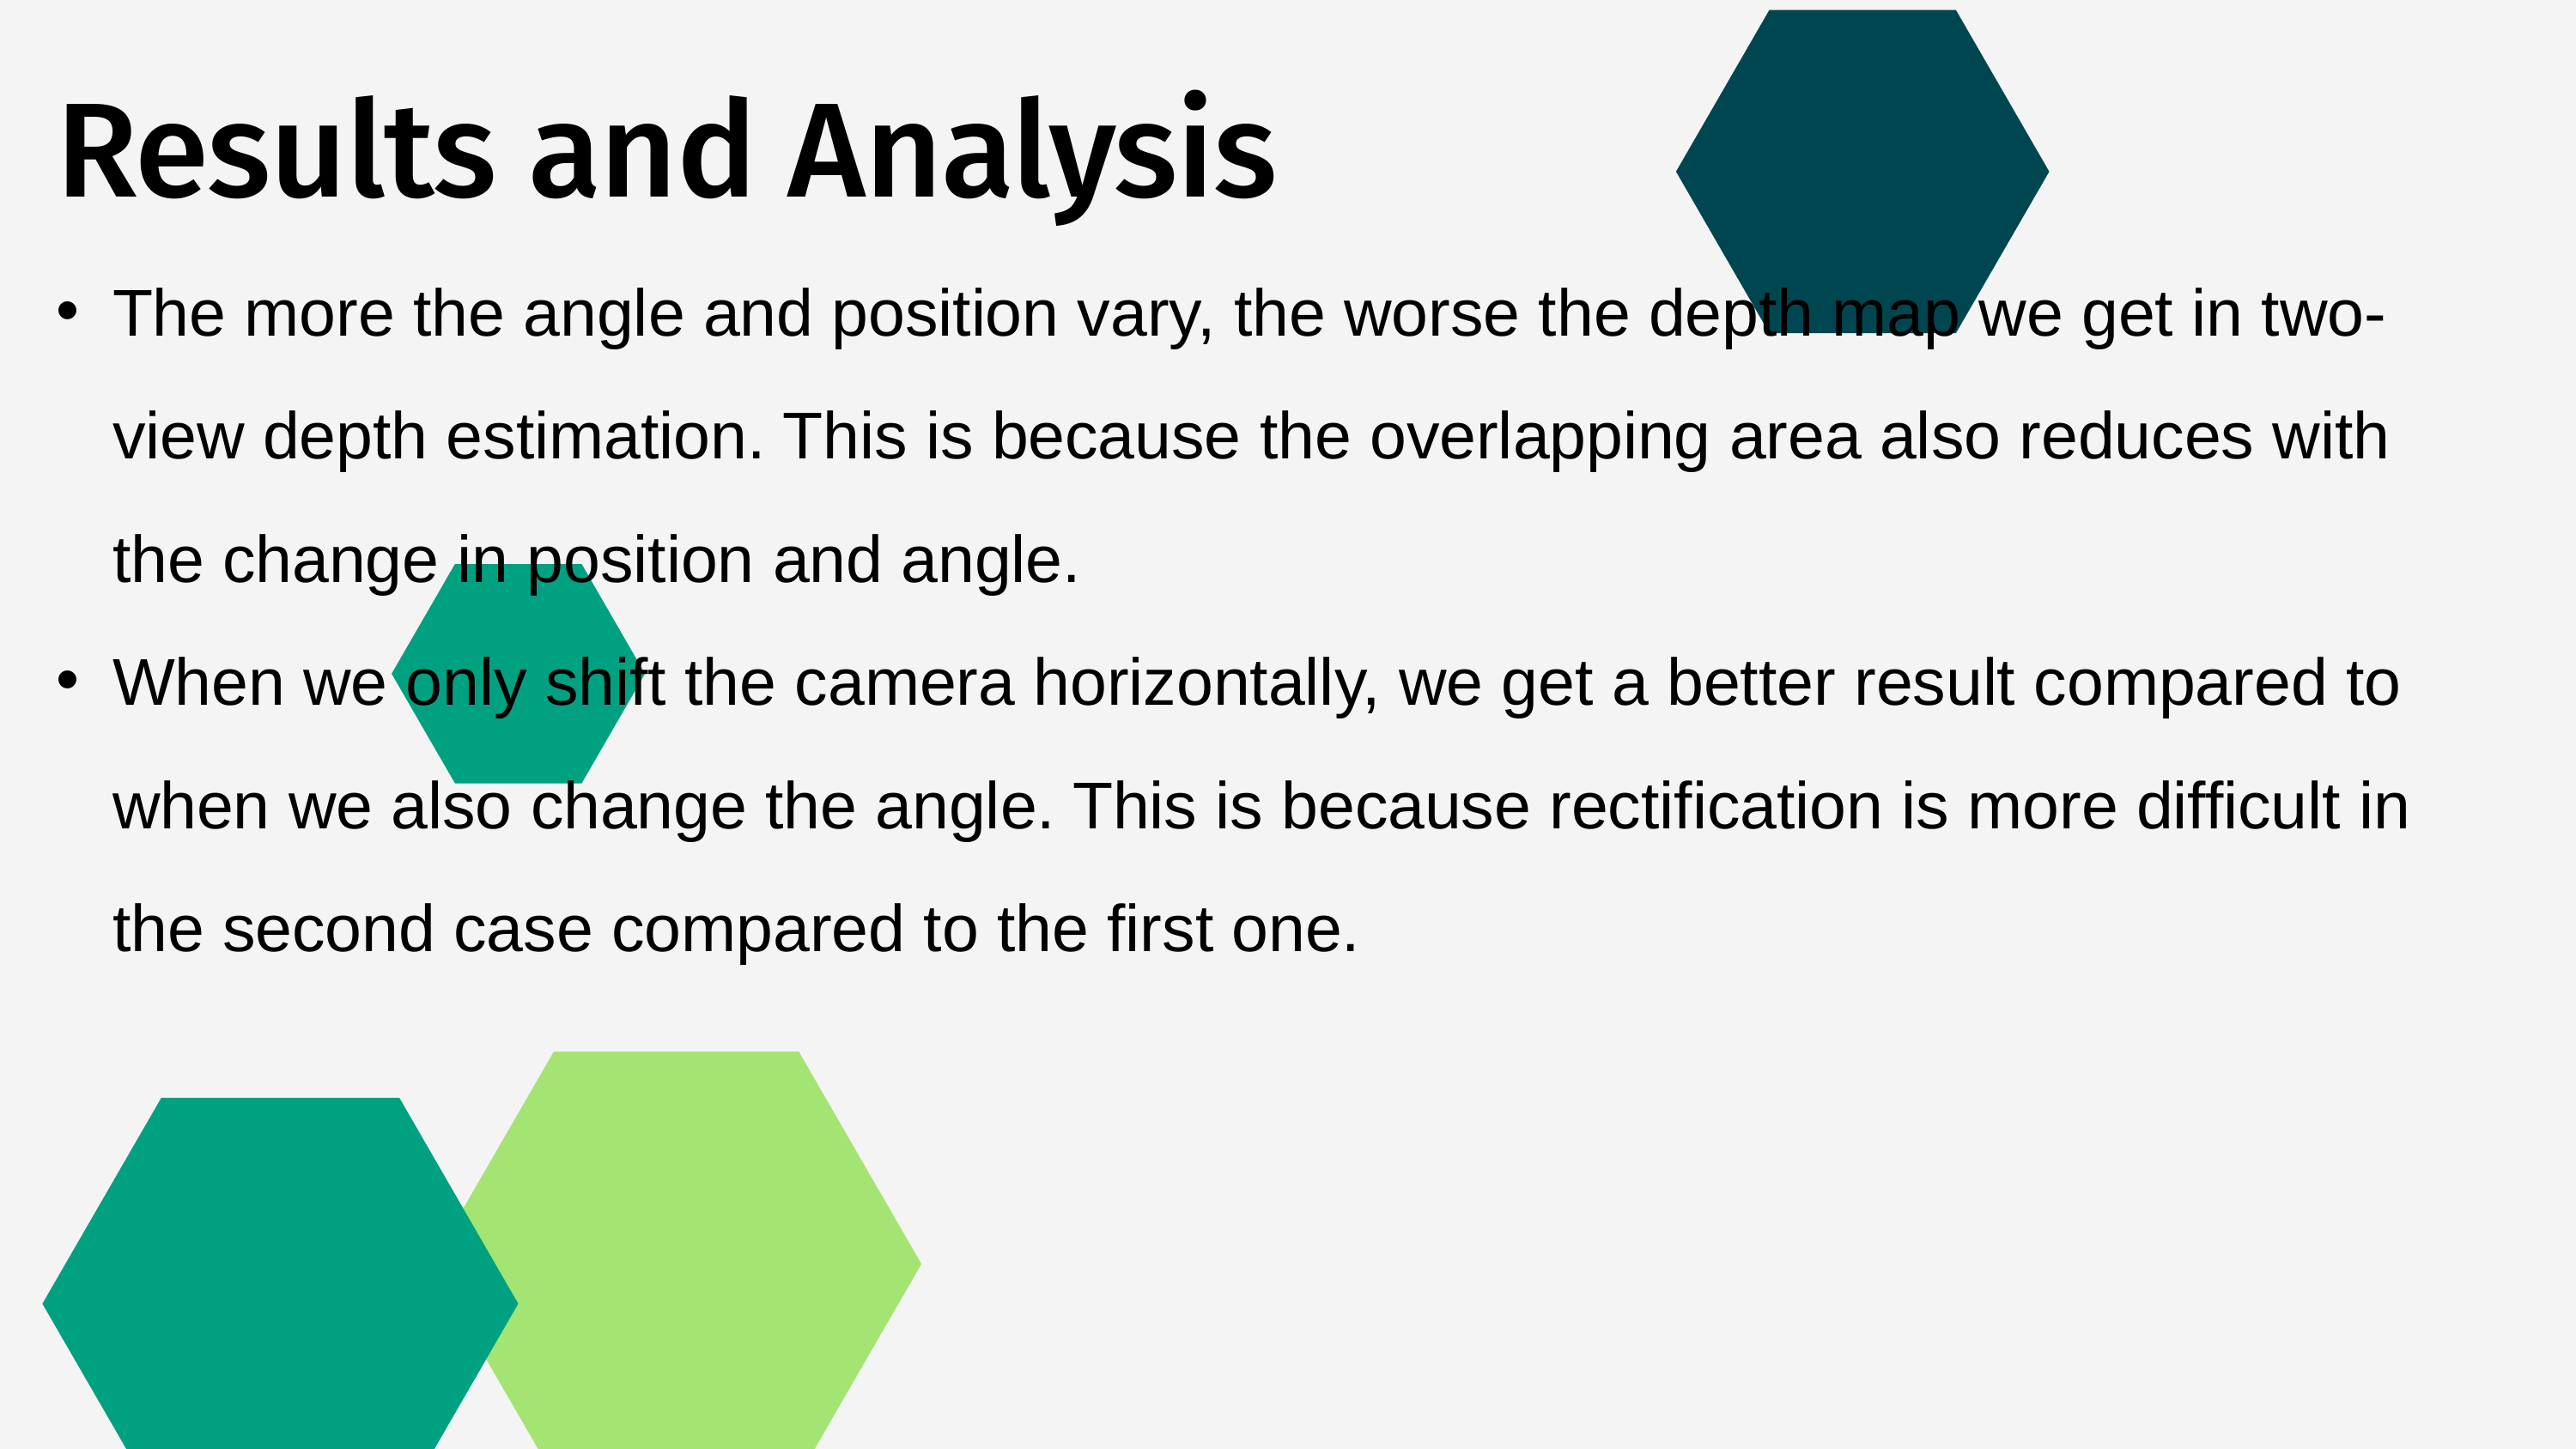

Results and Analysis
The more the angle and position vary, the worse the depth map we get in two-view depth estimation. This is because the overlapping area also reduces with the change in position and angle.
When we only shift the camera horizontally, we get a better result compared to when we also change the angle. This is because rectification is more difficult in the second case compared to the first one.